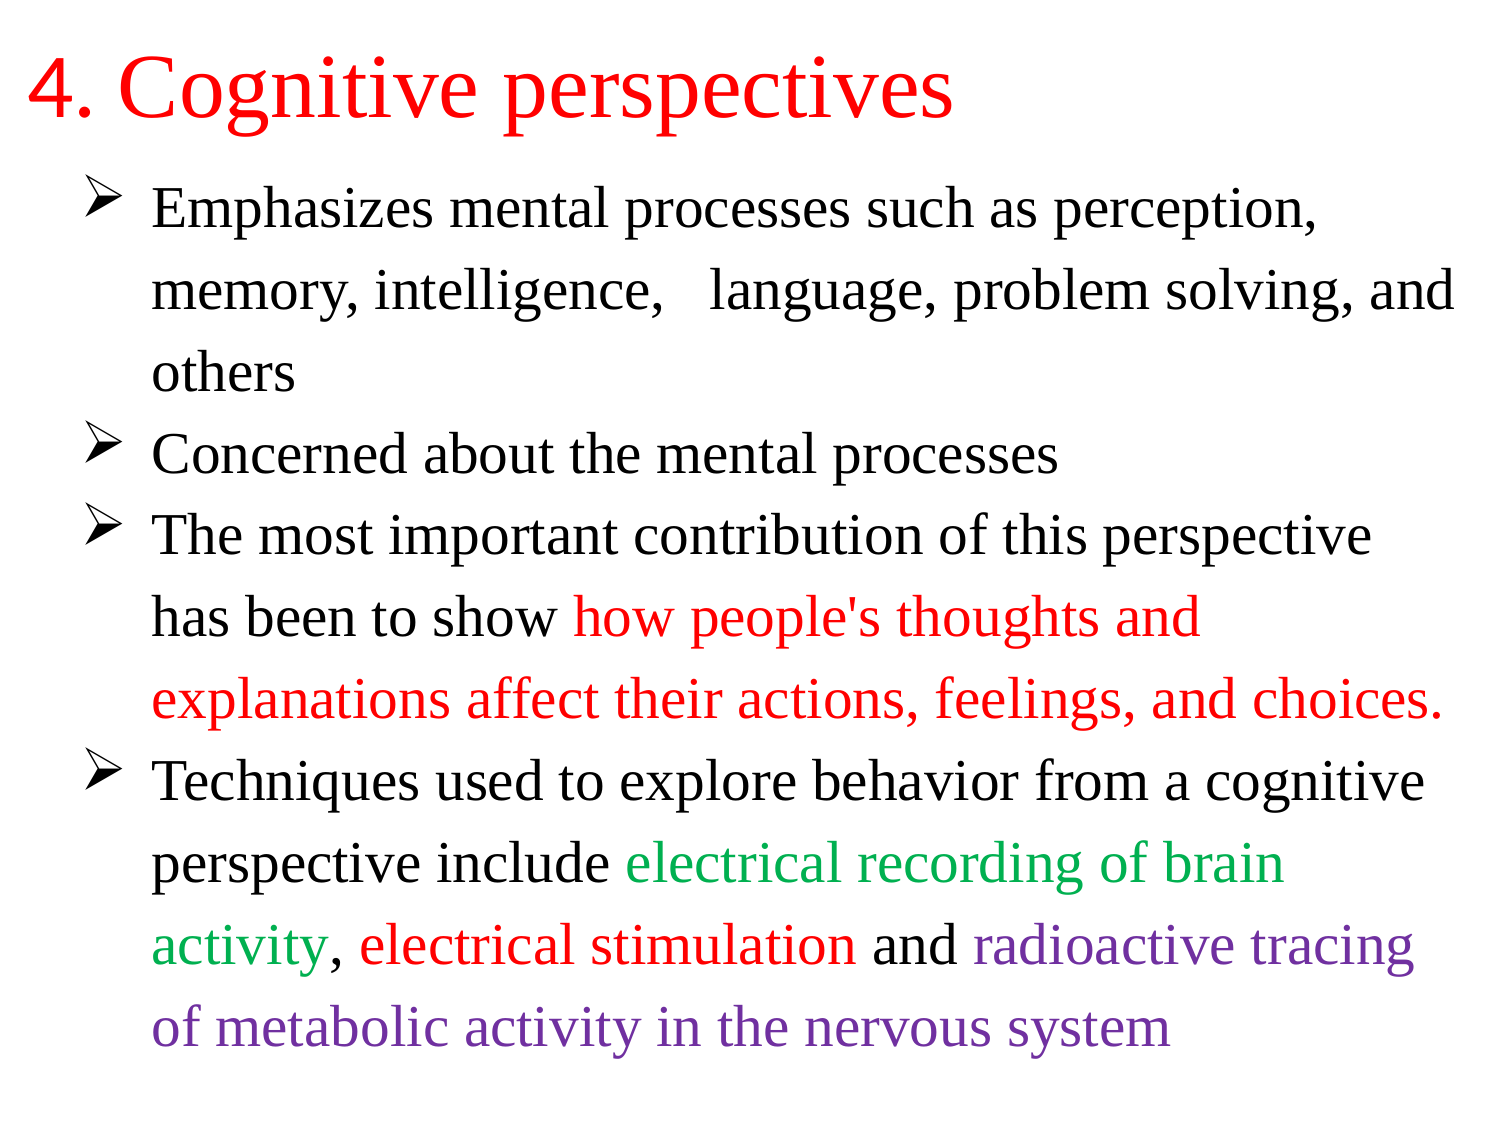

# 4. Cognitive perspectives
Emphasizes mental processes such as perception, memory, intelligence,   language, problem solving, and others
Concerned about the mental processes
The most important contribution of this perspective has been to show how people's thoughts and explanations affect their actions, feelings, and choices.
Techniques used to explore behavior from a cognitive perspective include electrical recording of brain activity, electrical stimulation and radioactive tracing of metabolic activity in the nervous system